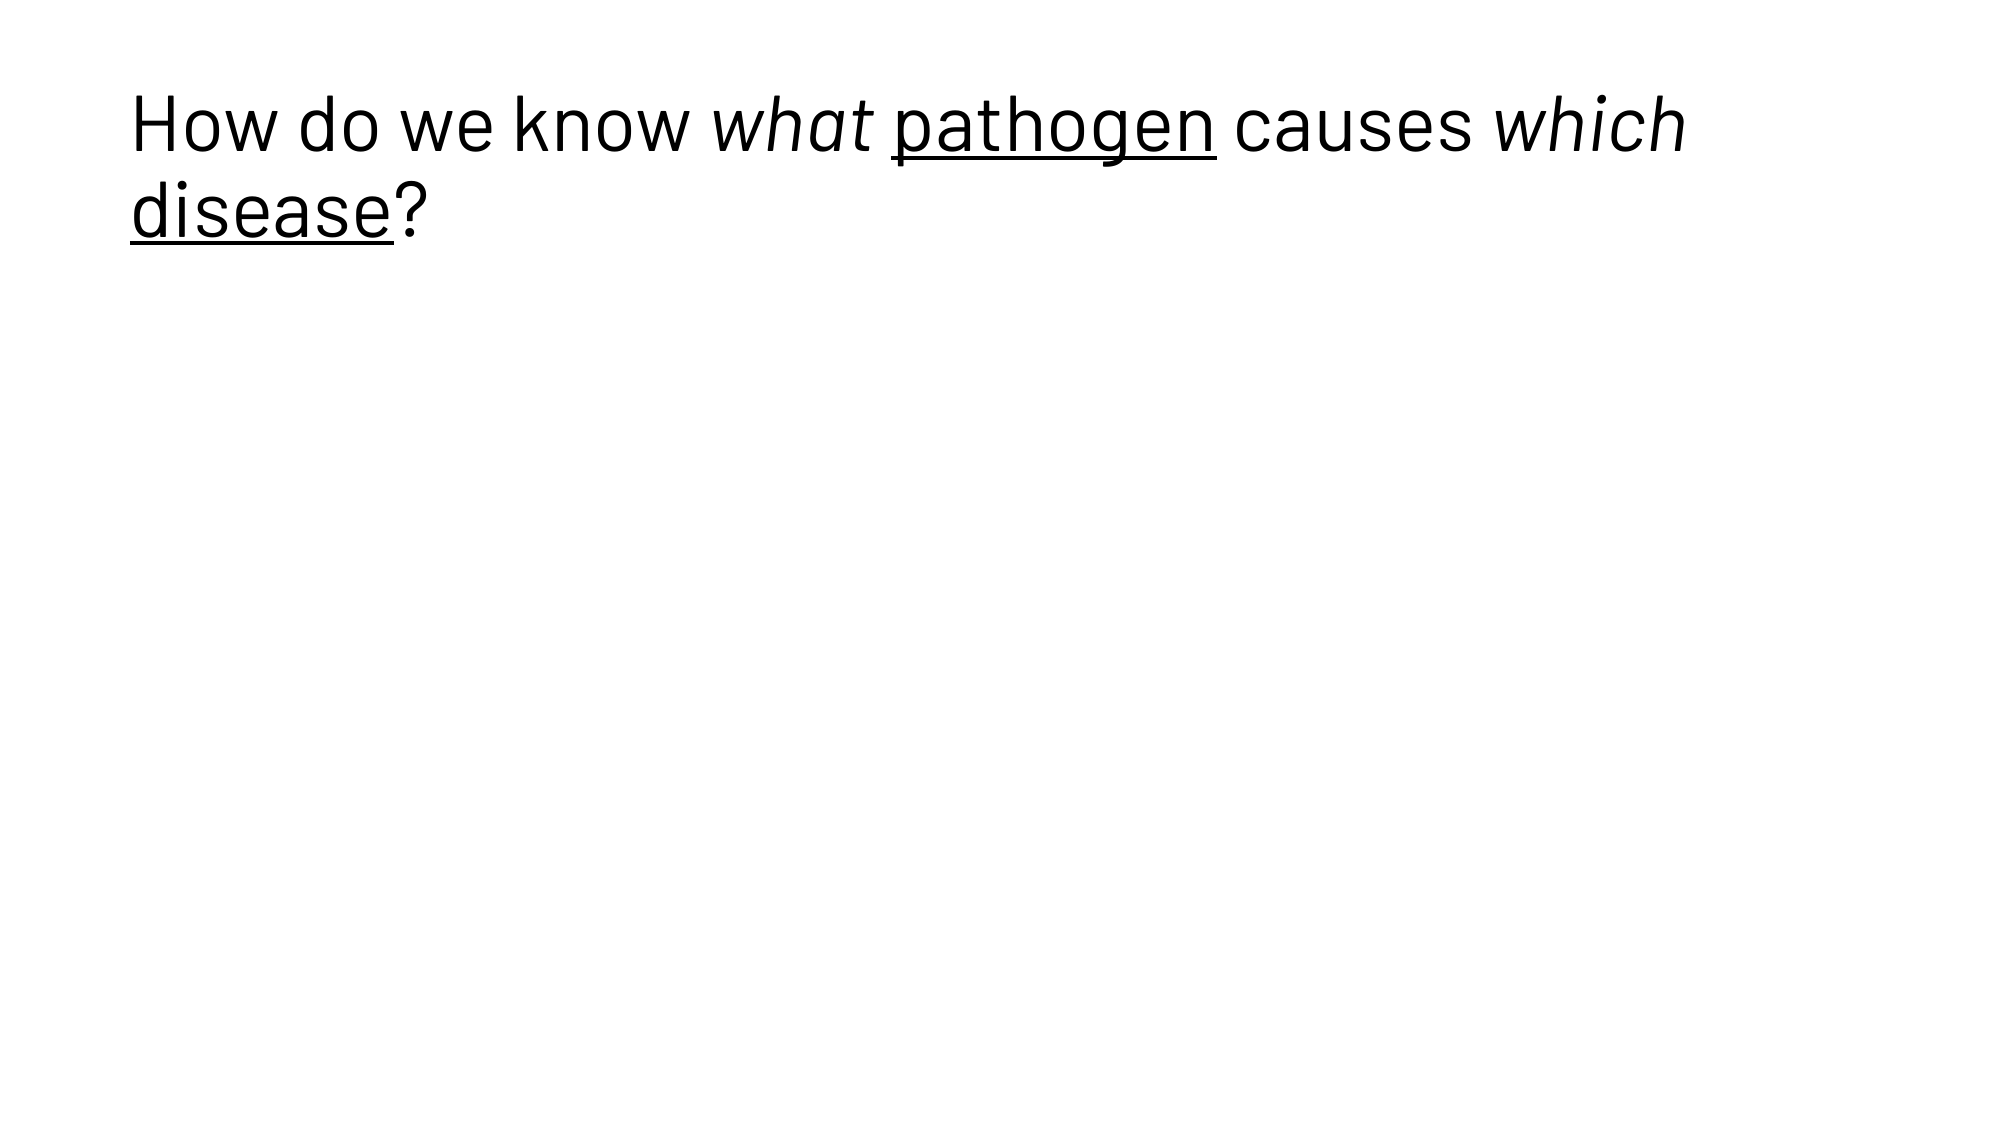

# How do we know what pathogen causes which disease?